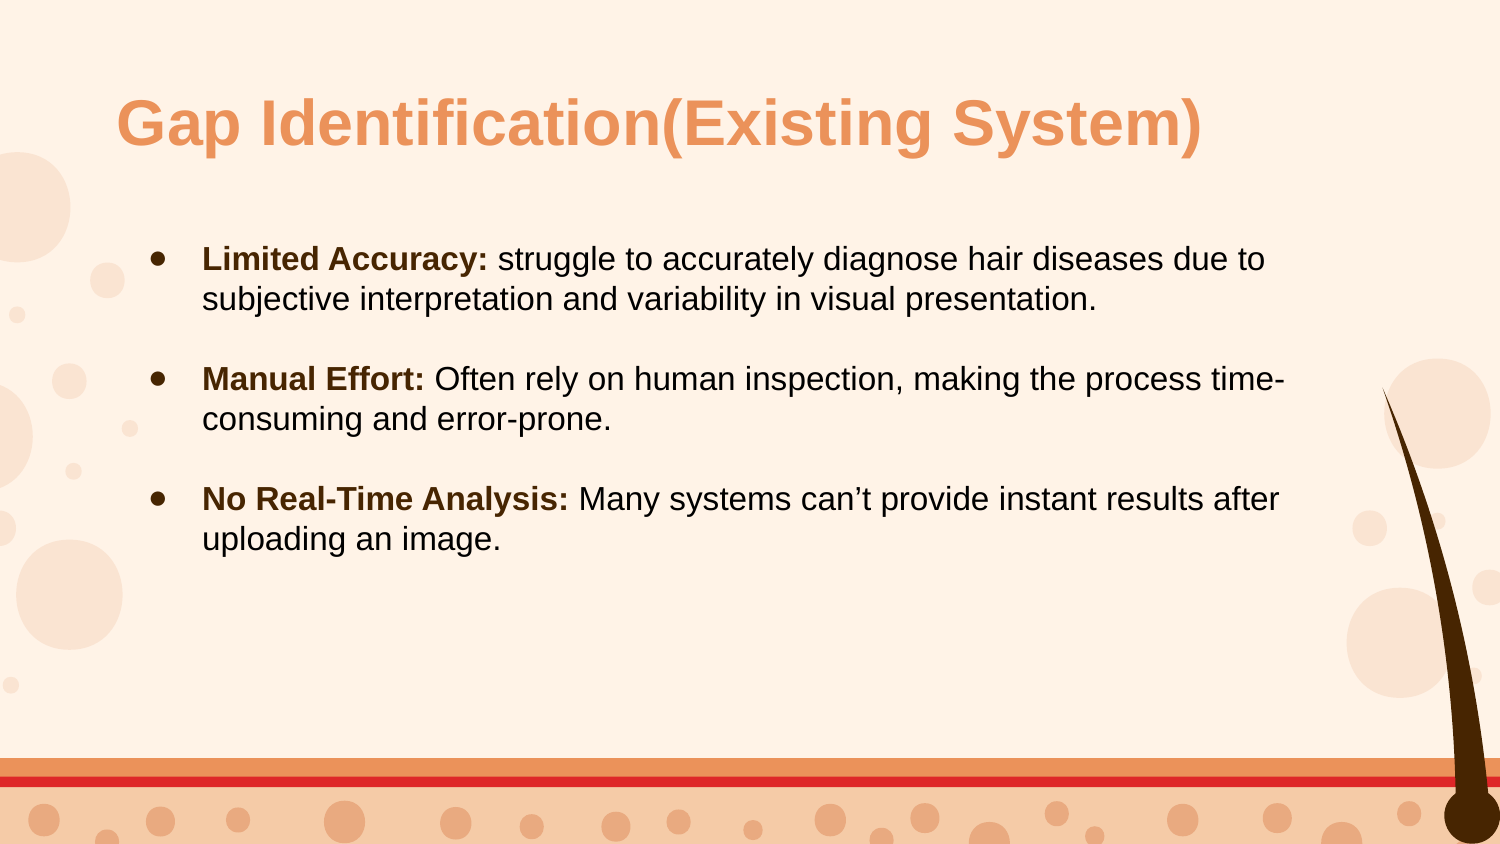

# Gap Identification(Existing System)
Limited Accuracy: struggle to accurately diagnose hair diseases due to subjective interpretation and variability in visual presentation.

Manual Effort: Often rely on human inspection, making the process time-consuming and error-prone.

No Real-Time Analysis: Many systems can’t provide instant results after uploading an image.